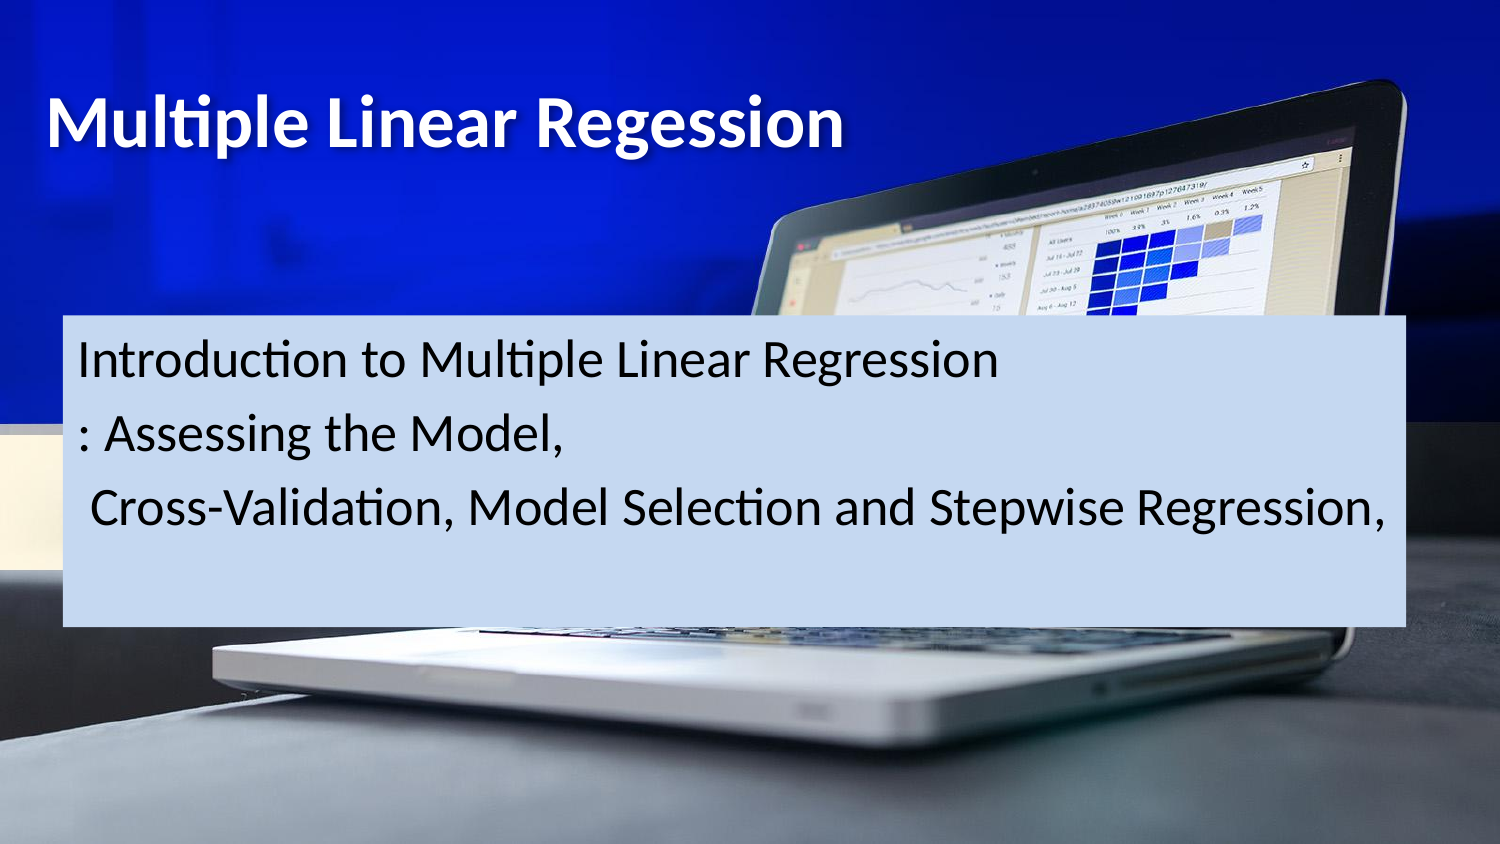

# Multiple Linear Regession
Introduction to Multiple Linear Regression
: Assessing the Model,
 Cross-Validation, Model Selection and Stepwise Regression,